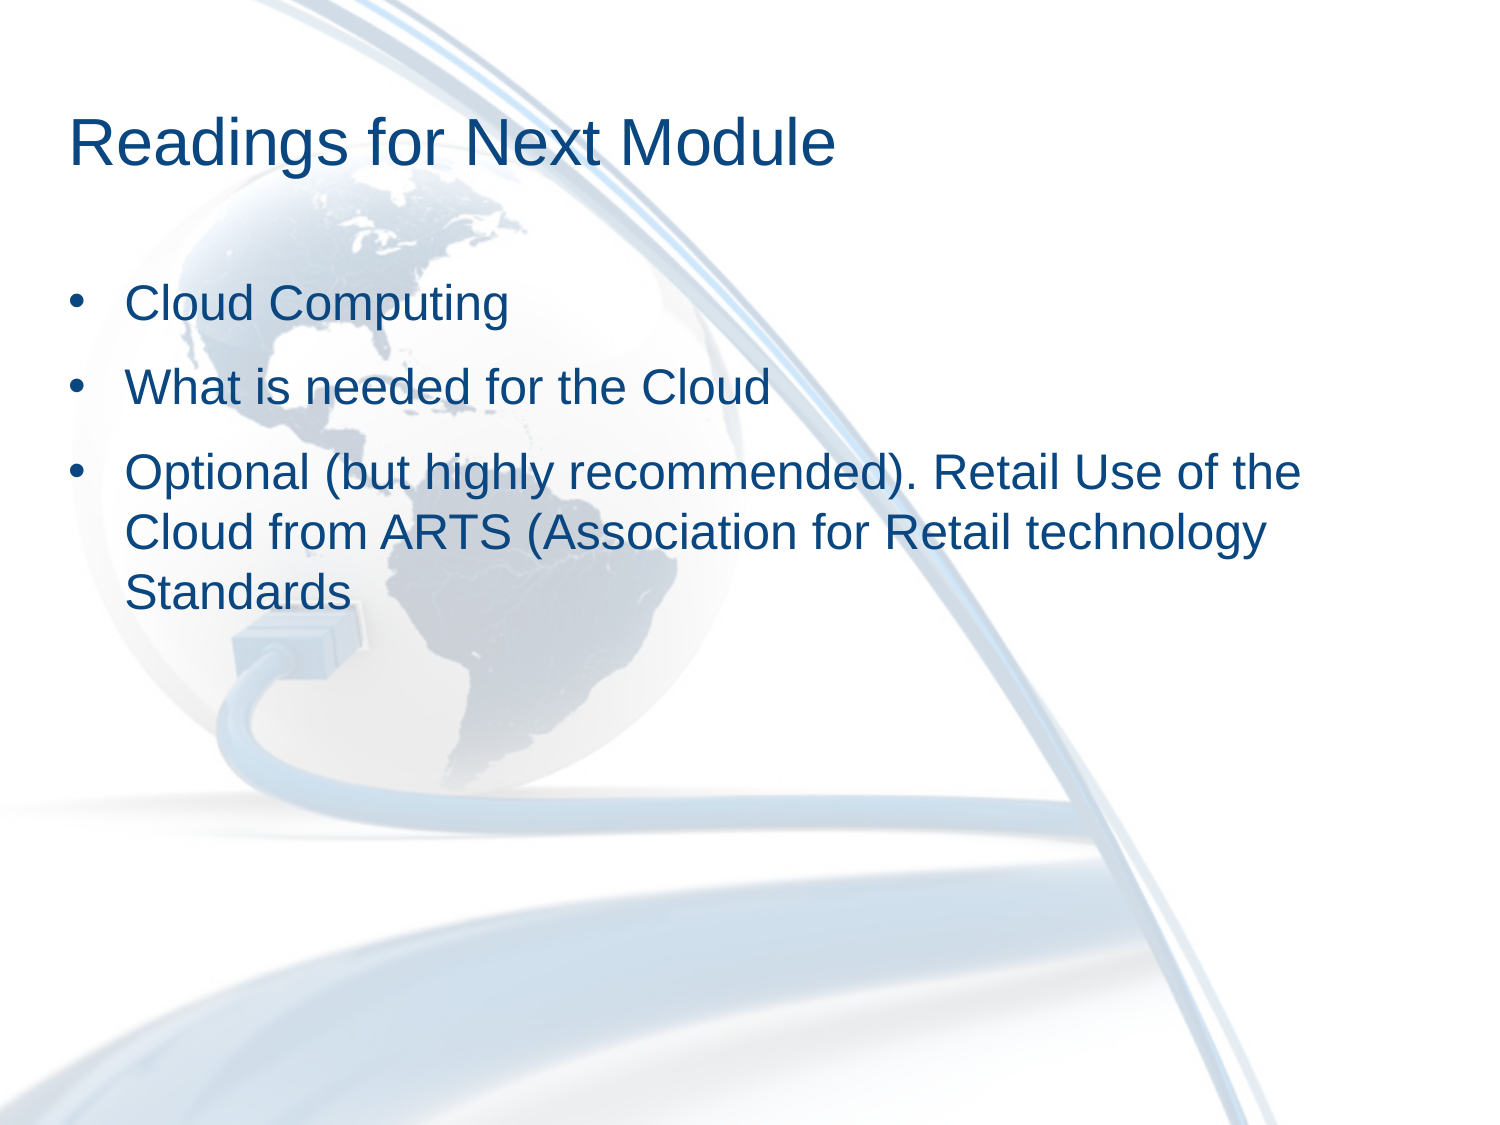

# Readings for Next Module
Cloud Computing
What is needed for the Cloud
Optional (but highly recommended). Retail Use of the Cloud from ARTS (Association for Retail technology Standards

127